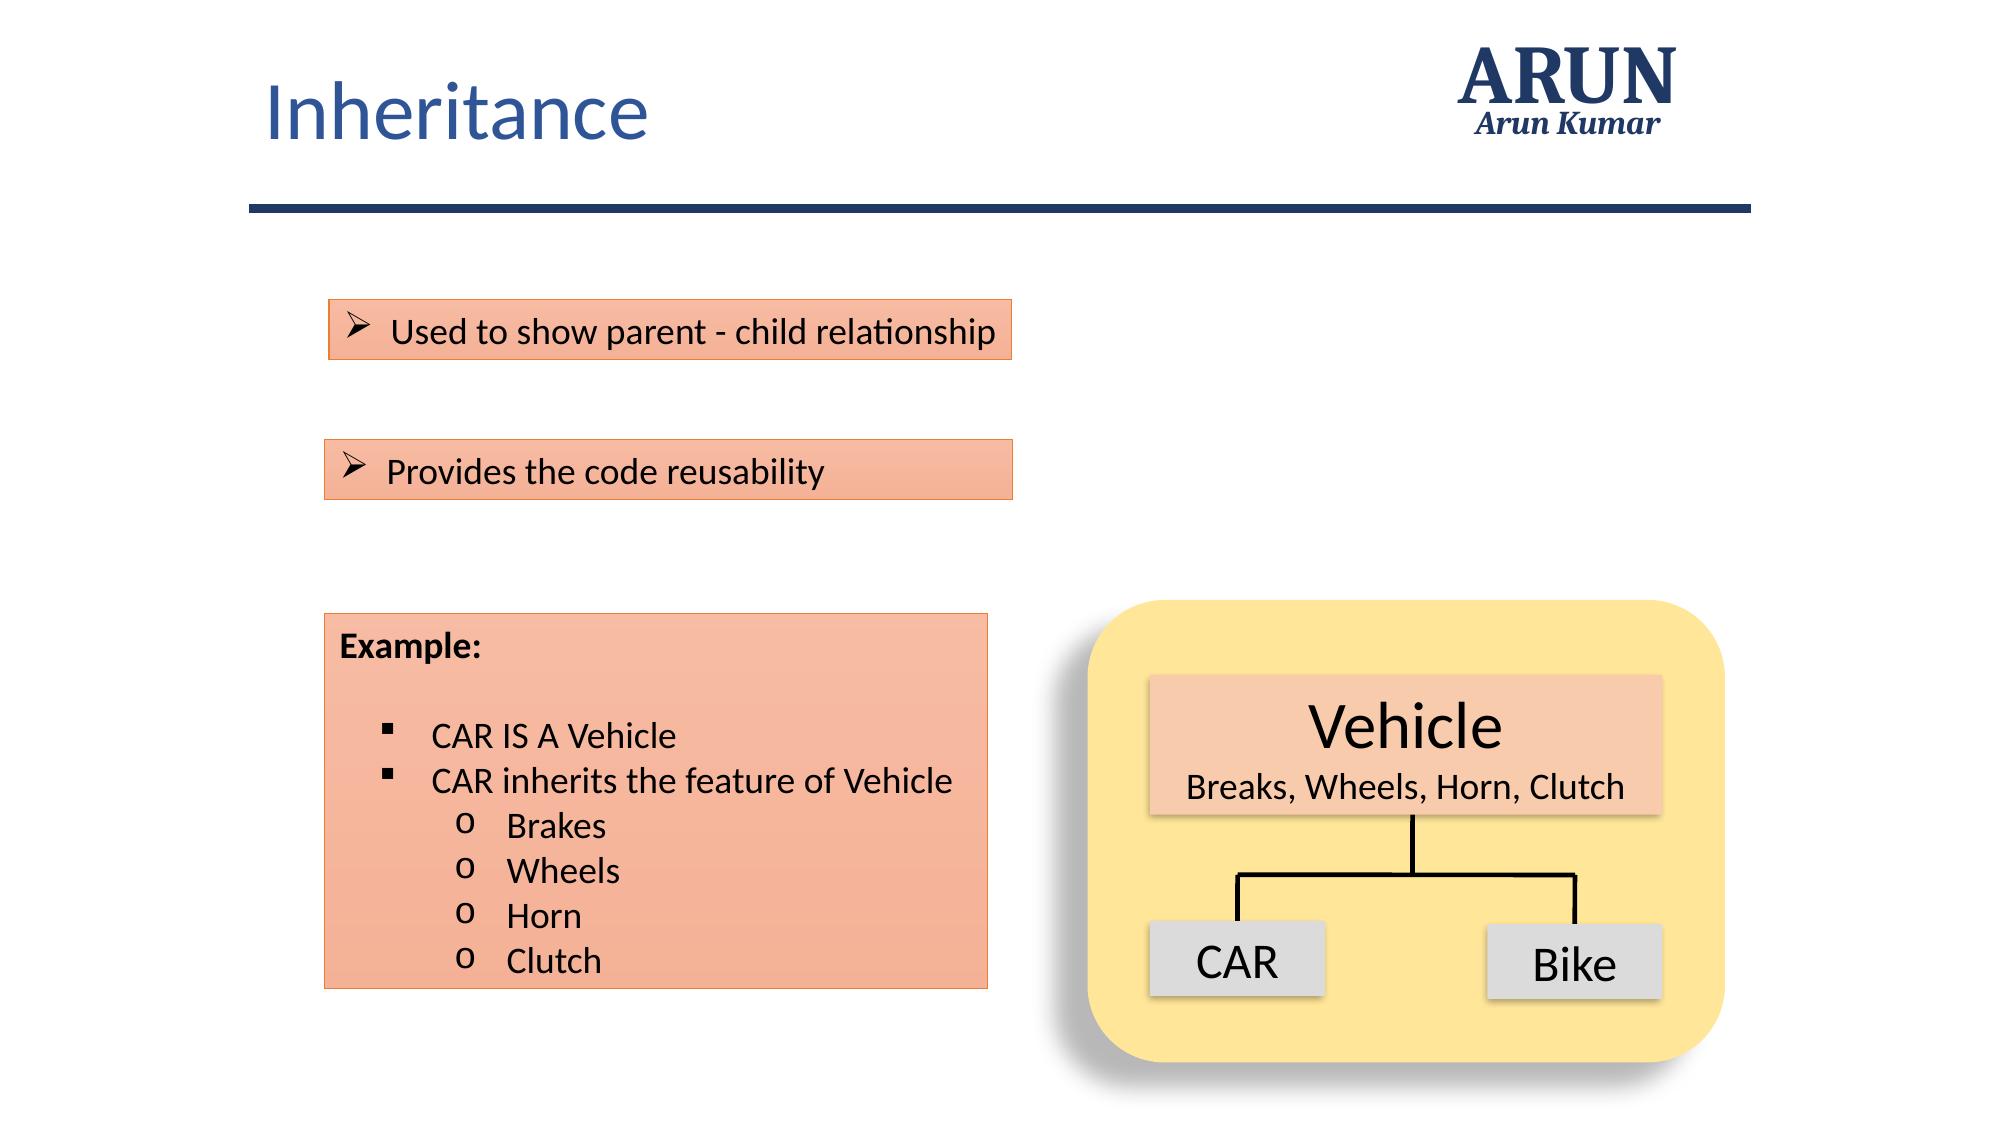

Inheritance

ARUN
Arun Kumar

  Used to show parent - child relationship
  Provides the code reusability

Vehicle
Breaks, Wheels, Horn, Clutch
CAR
Bike
Example:

  CAR IS A Vehicle
  CAR inherits the feature of Vehicle
  Brakes
  Wheels
  Horn
  Clutch